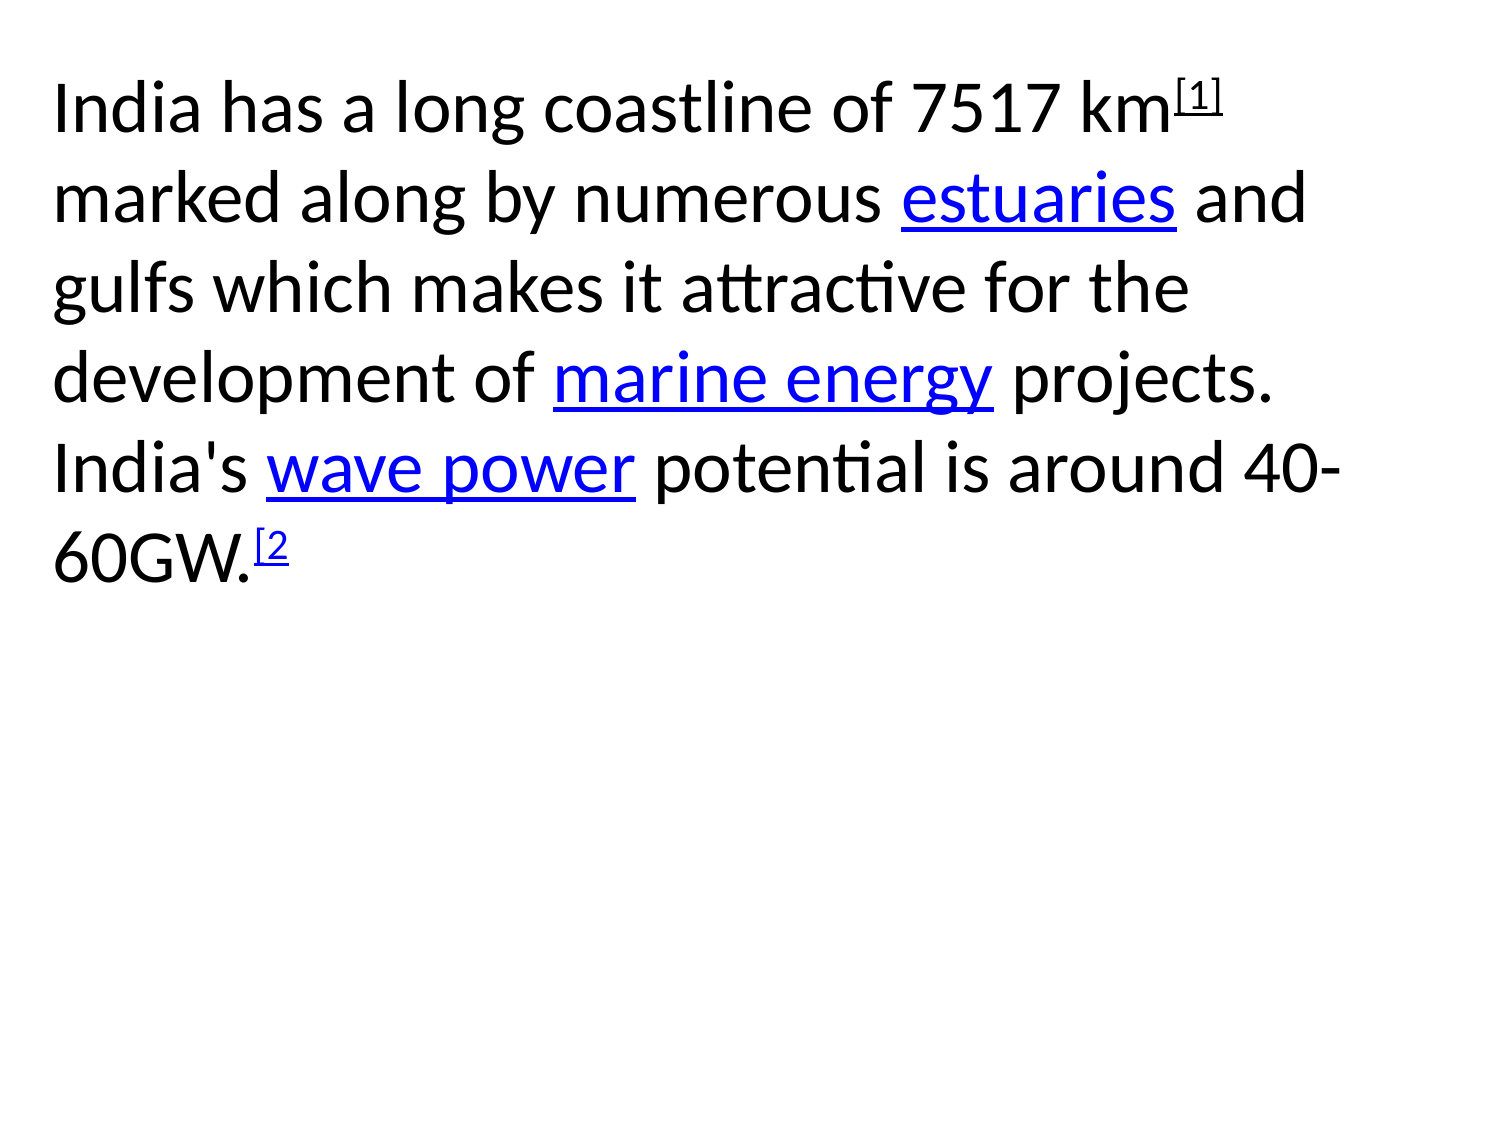

India has a long coastline of 7517 km[1] marked along by numerous estuaries and gulfs which makes it attractive for the development of marine energy projects. India's wave power potential is around 40-60GW.[2